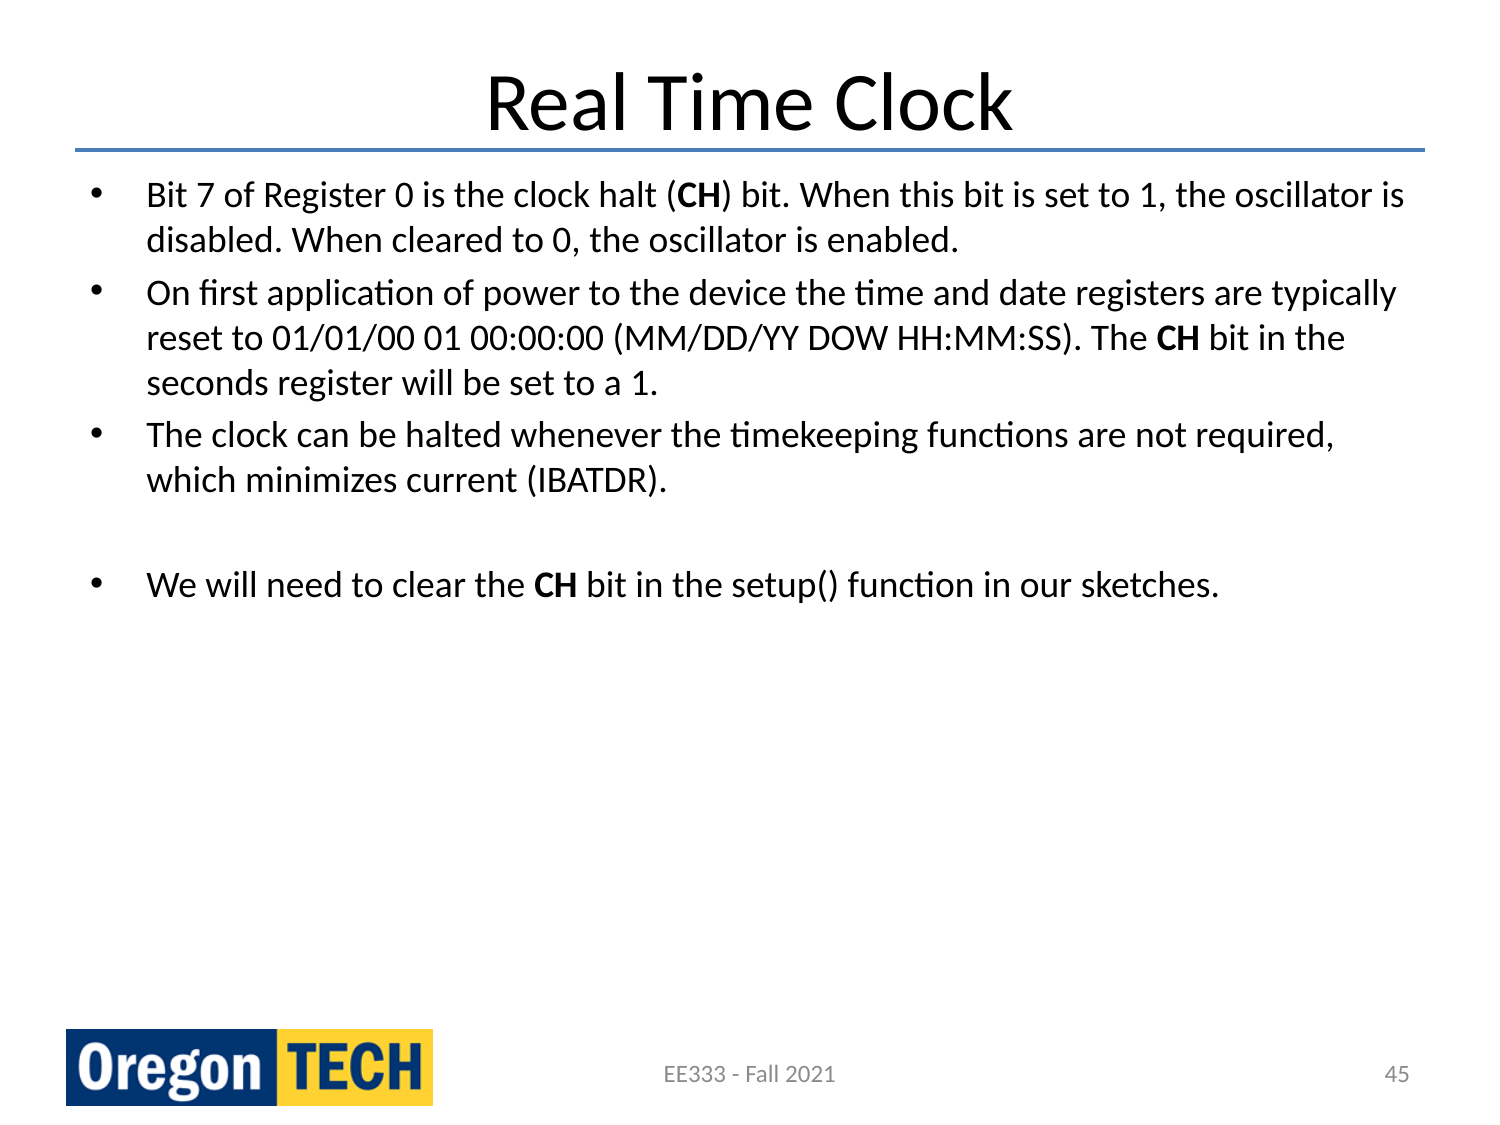

# Real Time Clock
Bit 7 of Register 0 is the clock halt (CH) bit. When this bit is set to 1, the oscillator is disabled. When cleared to 0, the oscillator is enabled.
On first application of power to the device the time and date registers are typically reset to 01/01/00 01 00:00:00 (MM/DD/YY DOW HH:MM:SS). The CH bit in the seconds register will be set to a 1.
The clock can be halted whenever the timekeeping functions are not required, which minimizes current (IBATDR).

We will need to clear the CH bit in the setup() function in our sketches.
EE333 - Fall 2021
45